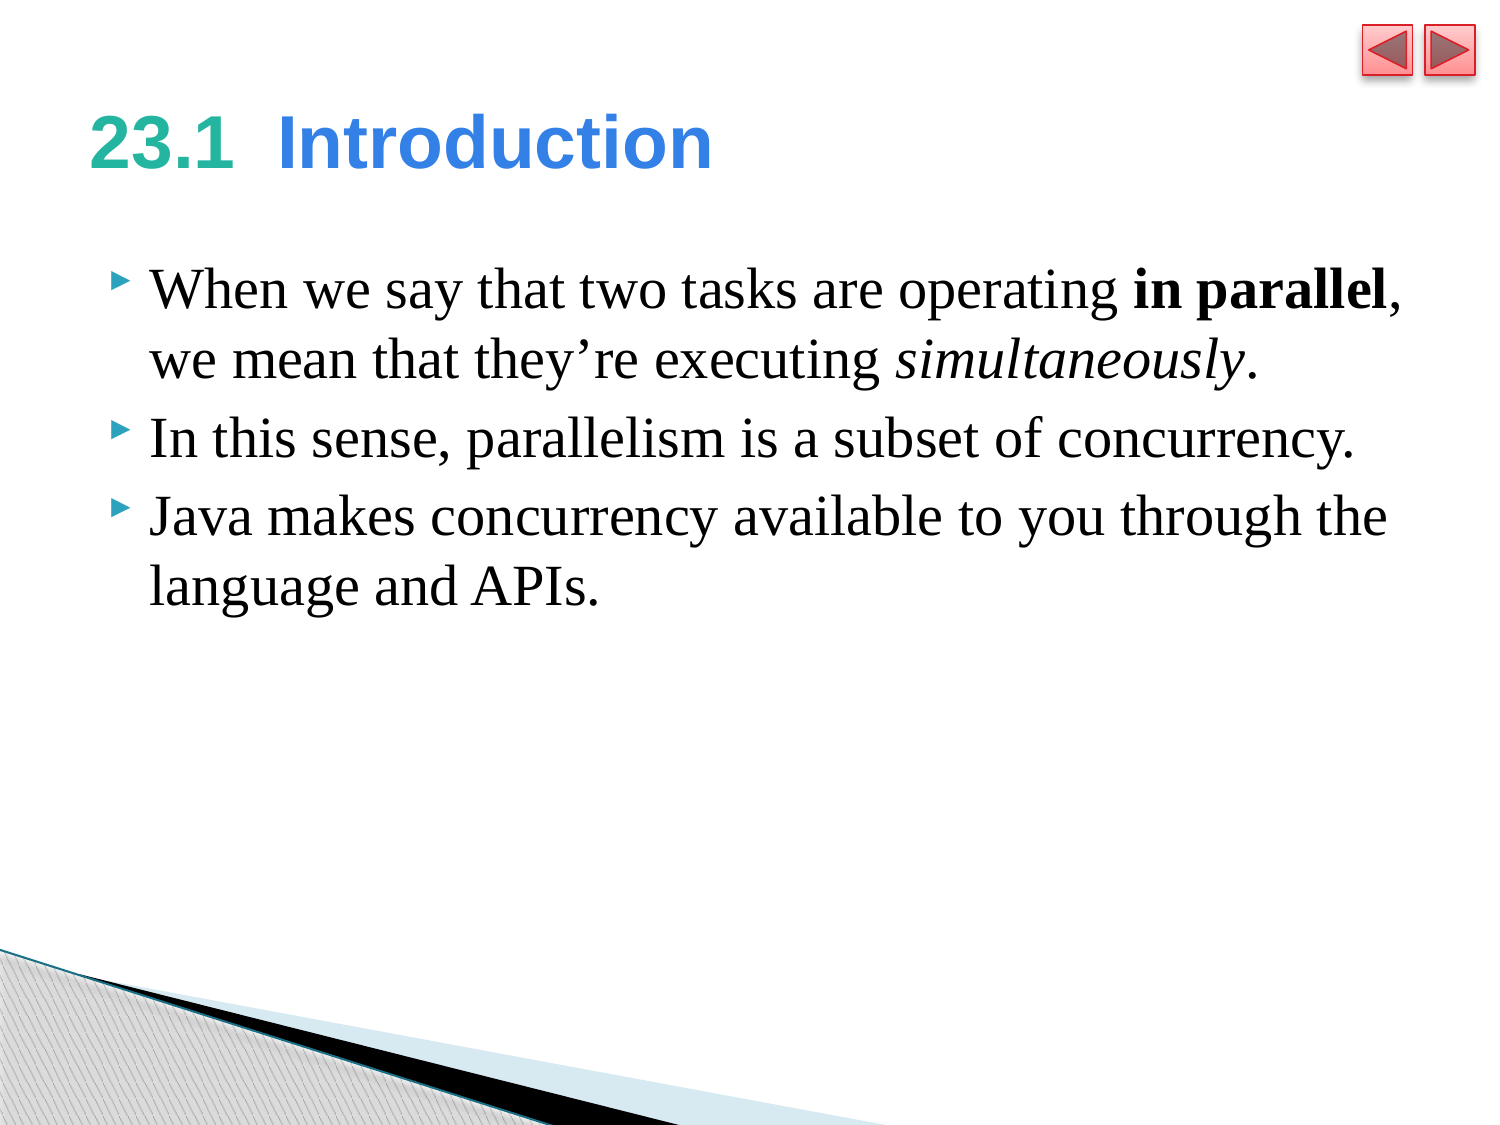

# 23.1  Introduction
When we say that two tasks are operating in parallel, we mean that they’re executing simultaneously.
In this sense, parallelism is a subset of concurrency.
Java makes concurrency available to you through the language and APIs.